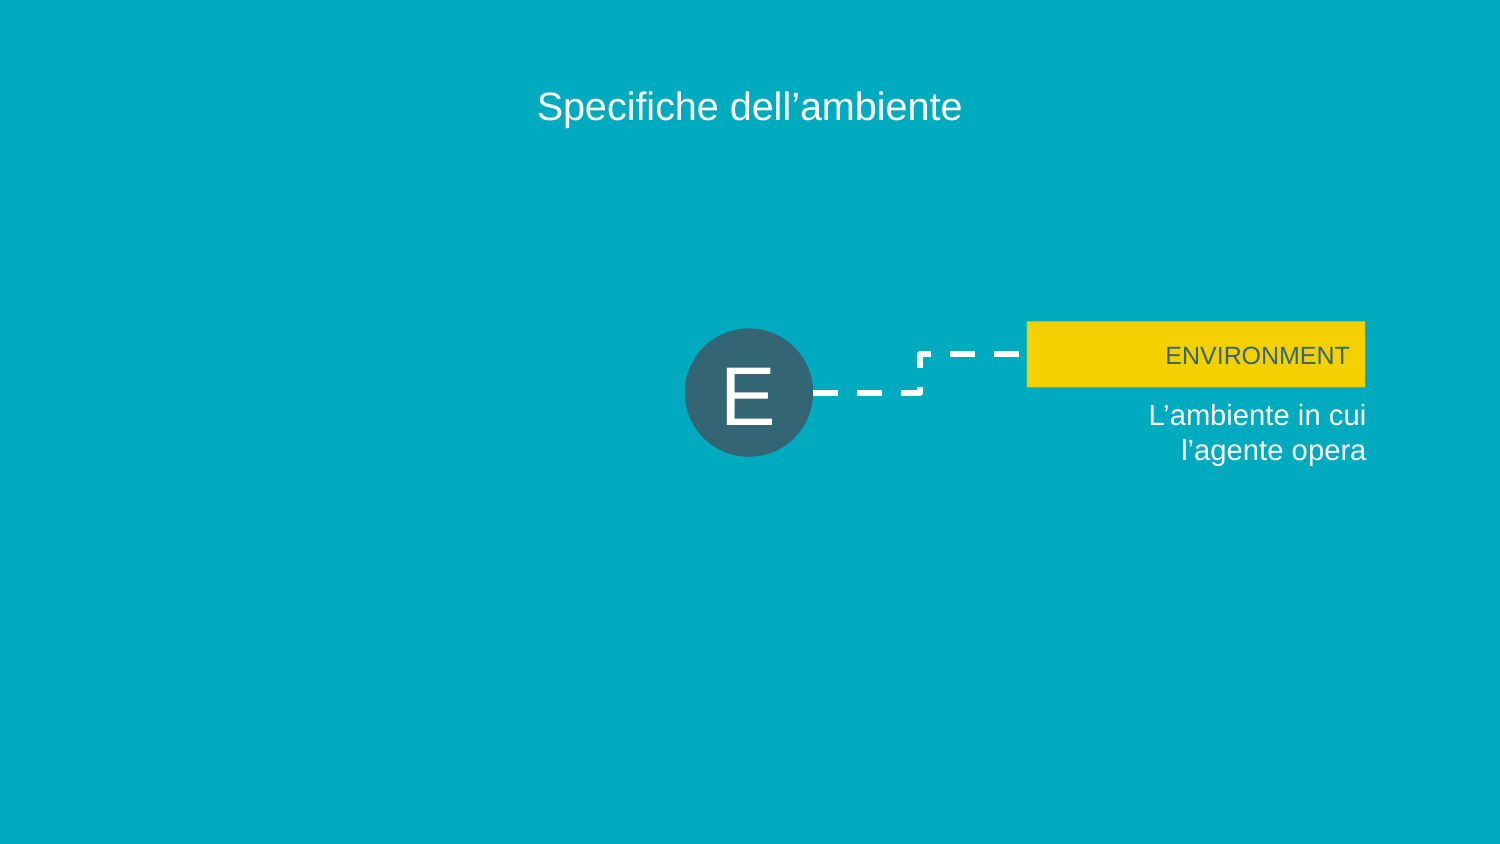

# Specifiche dell’ambiente
ENVIRONMENT
L’ambiente in cui l’agente opera

E